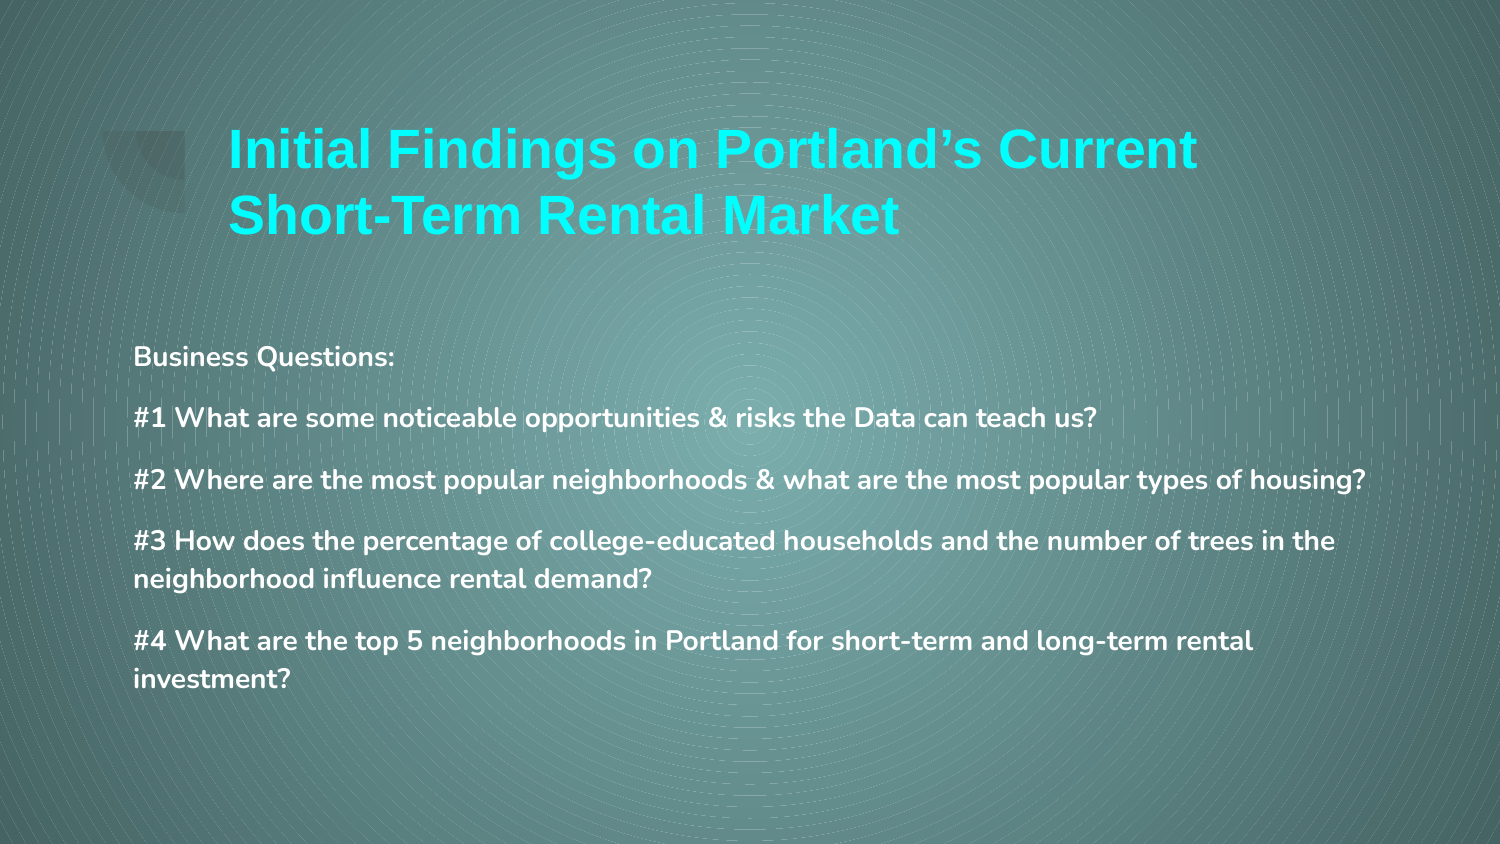

# Initial Findings on Portland’s Current Short-Term Rental Market
Business Questions:
#1 What are some noticeable opportunities & risks the Data can teach us?
#2 Where are the most popular neighborhoods & what are the most popular types of housing?
#3 How does the percentage of college-educated households and the number of trees in the neighborhood influence rental demand?
#4 What are the top 5 neighborhoods in Portland for short-term and long-term rental investment?